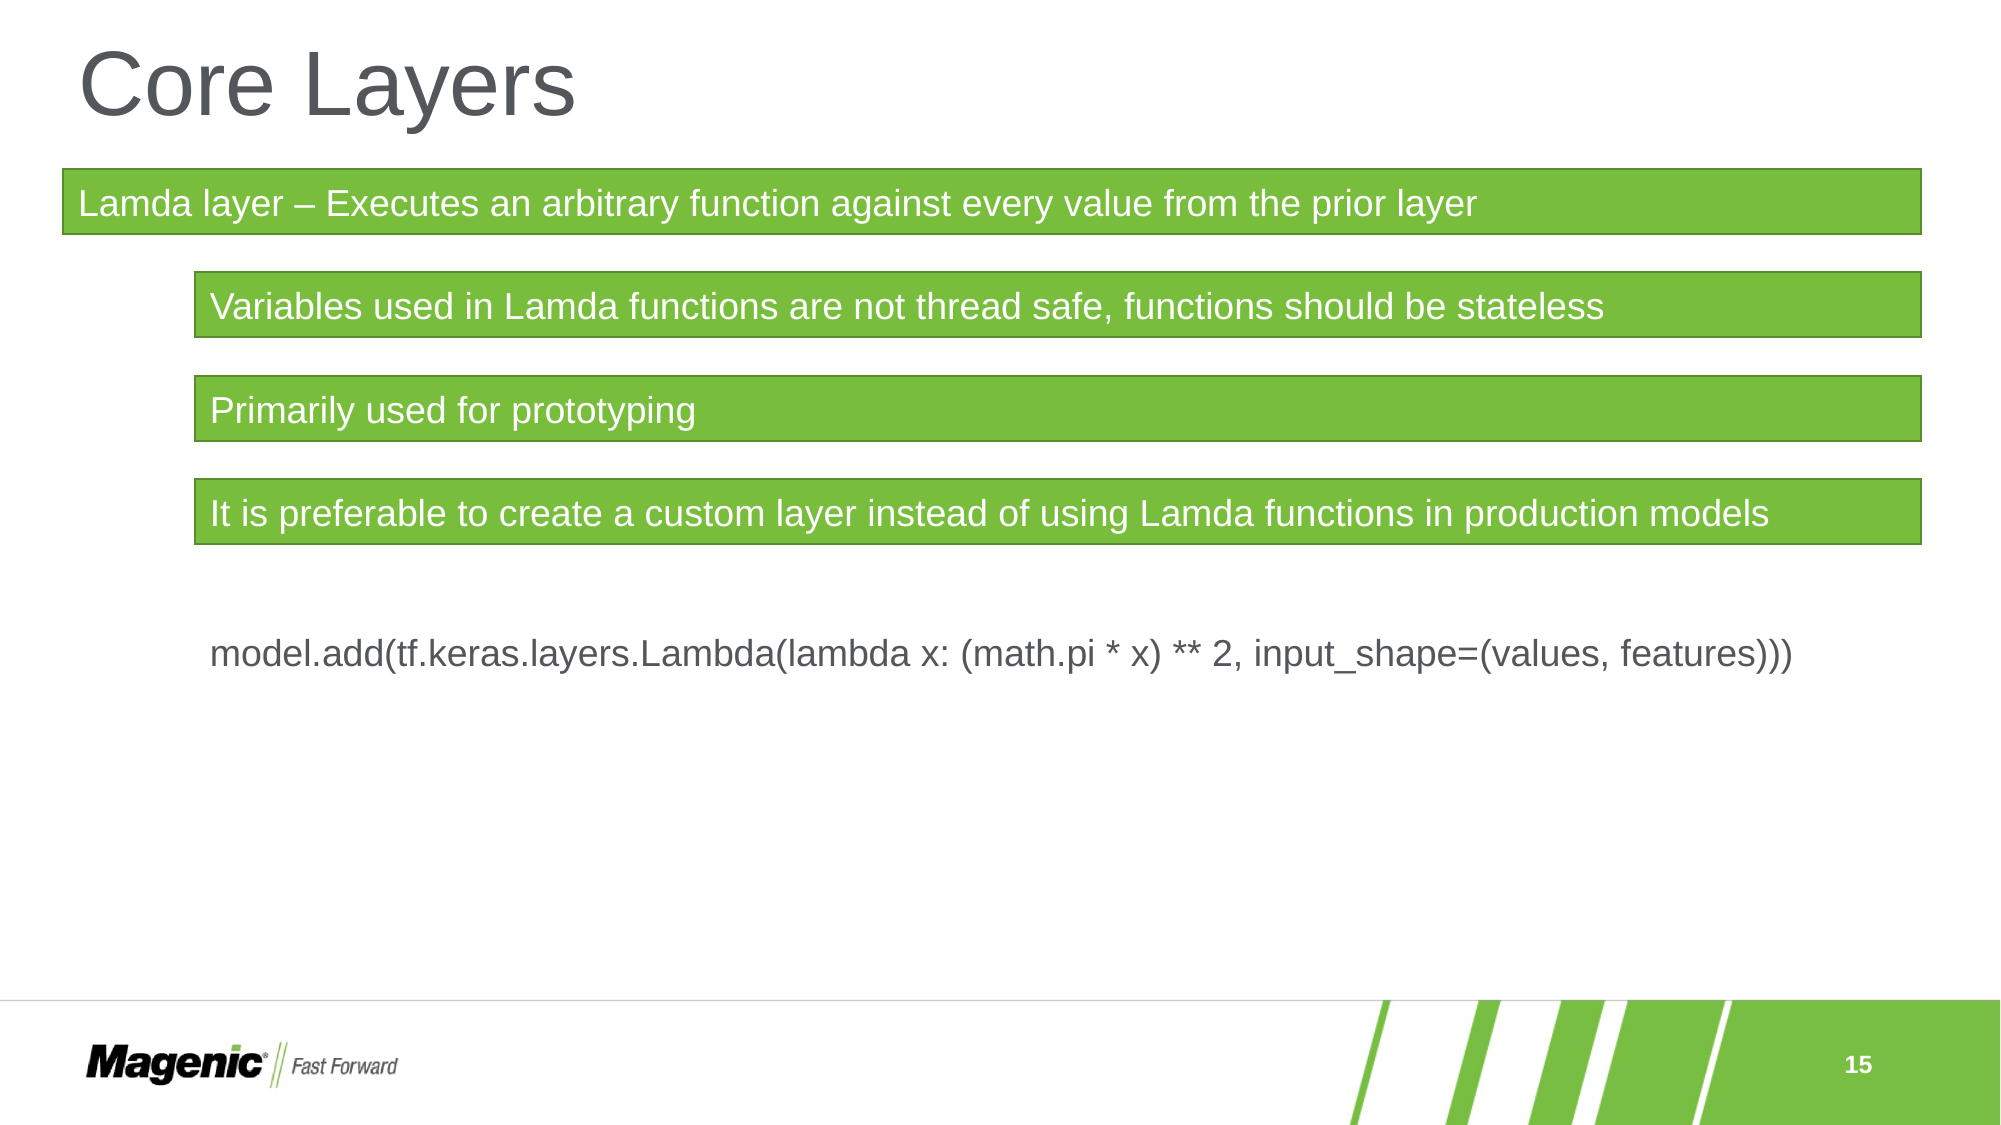

# Core Layers
Lamda layer – Executes an arbitrary function against every value from the prior layer
Variables used in Lamda functions are not thread safe, functions should be stateless
Primarily used for prototyping
It is preferable to create a custom layer instead of using Lamda functions in production models
model.add(tf.keras.layers.Lambda(lambda x: (math.pi * x) ** 2, input_shape=(values, features)))